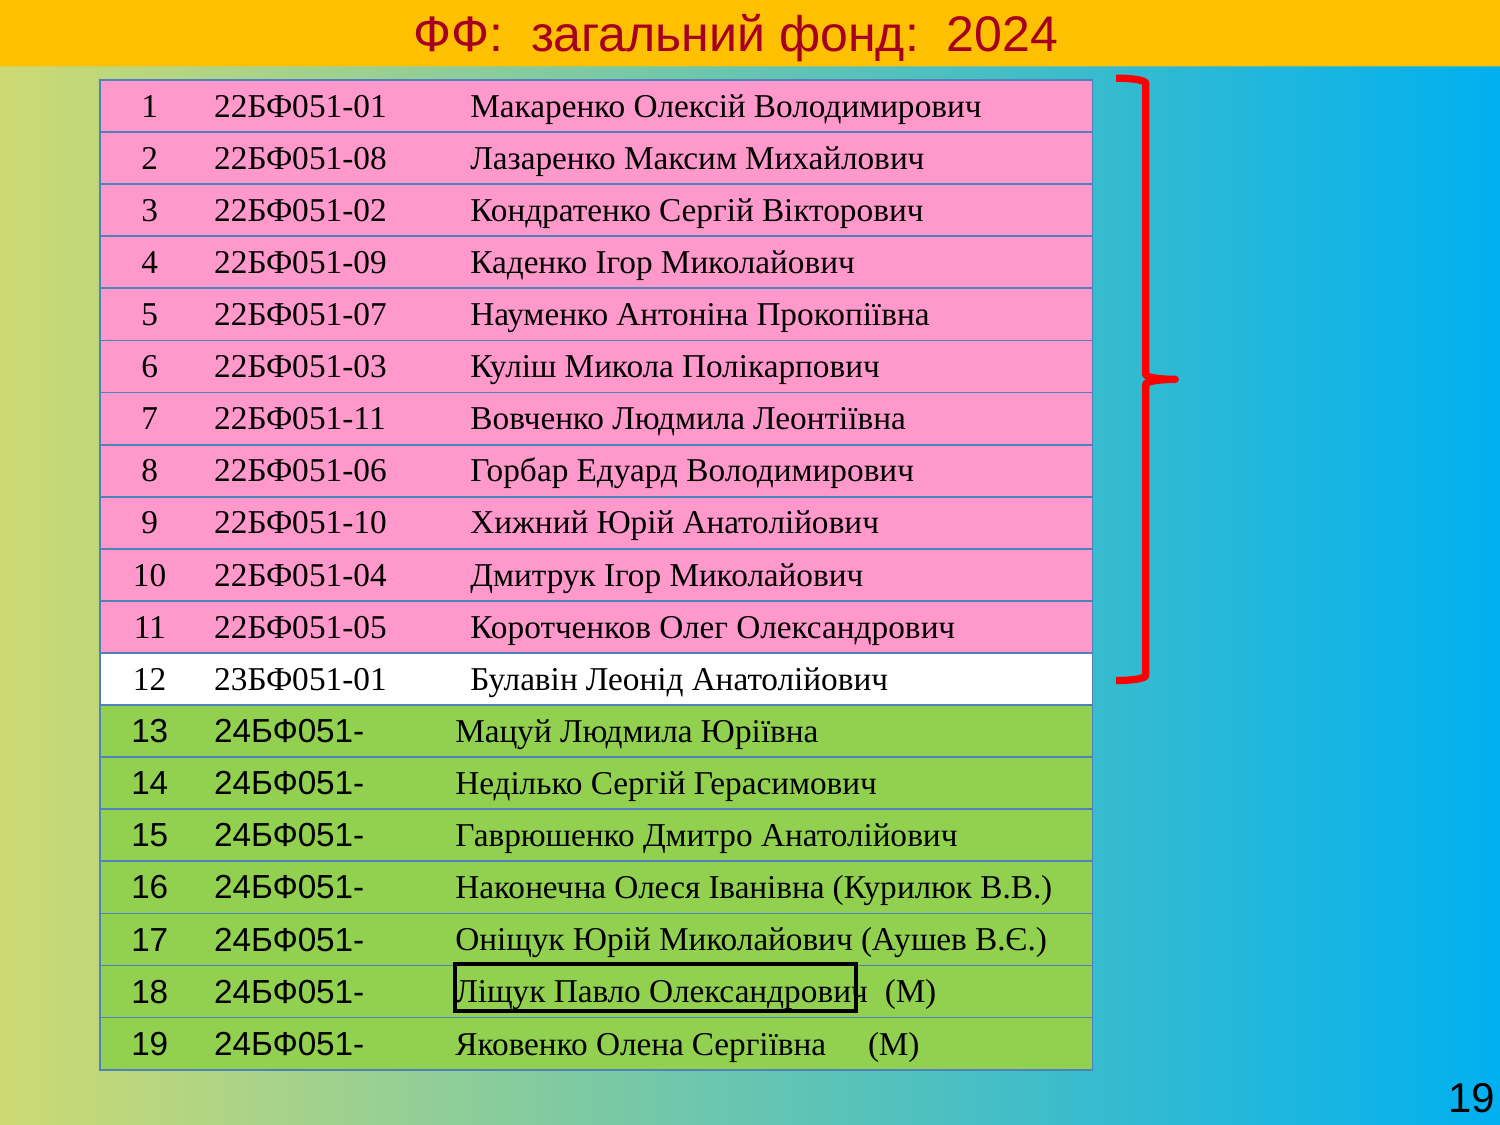

ФФ:  загальний фонд:  2024

| 1 | 22БФ051-01 | Макаренко Олексій Володимирович |
| --- | --- | --- |
| 2 | 22БФ051-08 | Лазаренко Максим Михайлович |
| 3 | 22БФ051-02 | Кондратенко Сергій Вікторович |
| 4 | 22БФ051-09 | Каденко Ігор Миколайович |
| 5 | 22БФ051-07 | Науменко Антоніна Прокопіївна |
| 6 | 22БФ051-03 | Куліш Микола Полікарпович |
| 7 | 22БФ051-11 | Вовченко Людмила Леонтіївна |
| 8 | 22БФ051-06 | Горбар Едуард Володимирович |
| 9 | 22БФ051-10 | Хижний Юрій Анатолійович |
| 10 | 22БФ051-04 | Дмитрук Ігор Миколайович |
| 11 | 22БФ051-05 | Коротченков Олег Олександрович |
| 12 | 23БФ051-01 | Булавін Леонід Анатолійович |
| 13 | 24БФ051- | Мацуй Людмила Юріївна |
| 14 | 24БФ051- | Неділько Сергій Герасимович |
| 15 | 24БФ051- | Гаврюшенко Дмитро Анатолійович |
| 16 | 24БФ051- | Наконечна Олеся Іванівна (Курилюк В.В.) |
| 17 | 24БФ051- | Оніщук Юрій Миколайович (Аушев В.Є.) |
| 18 | 24БФ051- | Ліщук Павло Олександрович (M) |
| 19 | 24БФ051- | Яковенко Олена Сергіївна (M) |

19